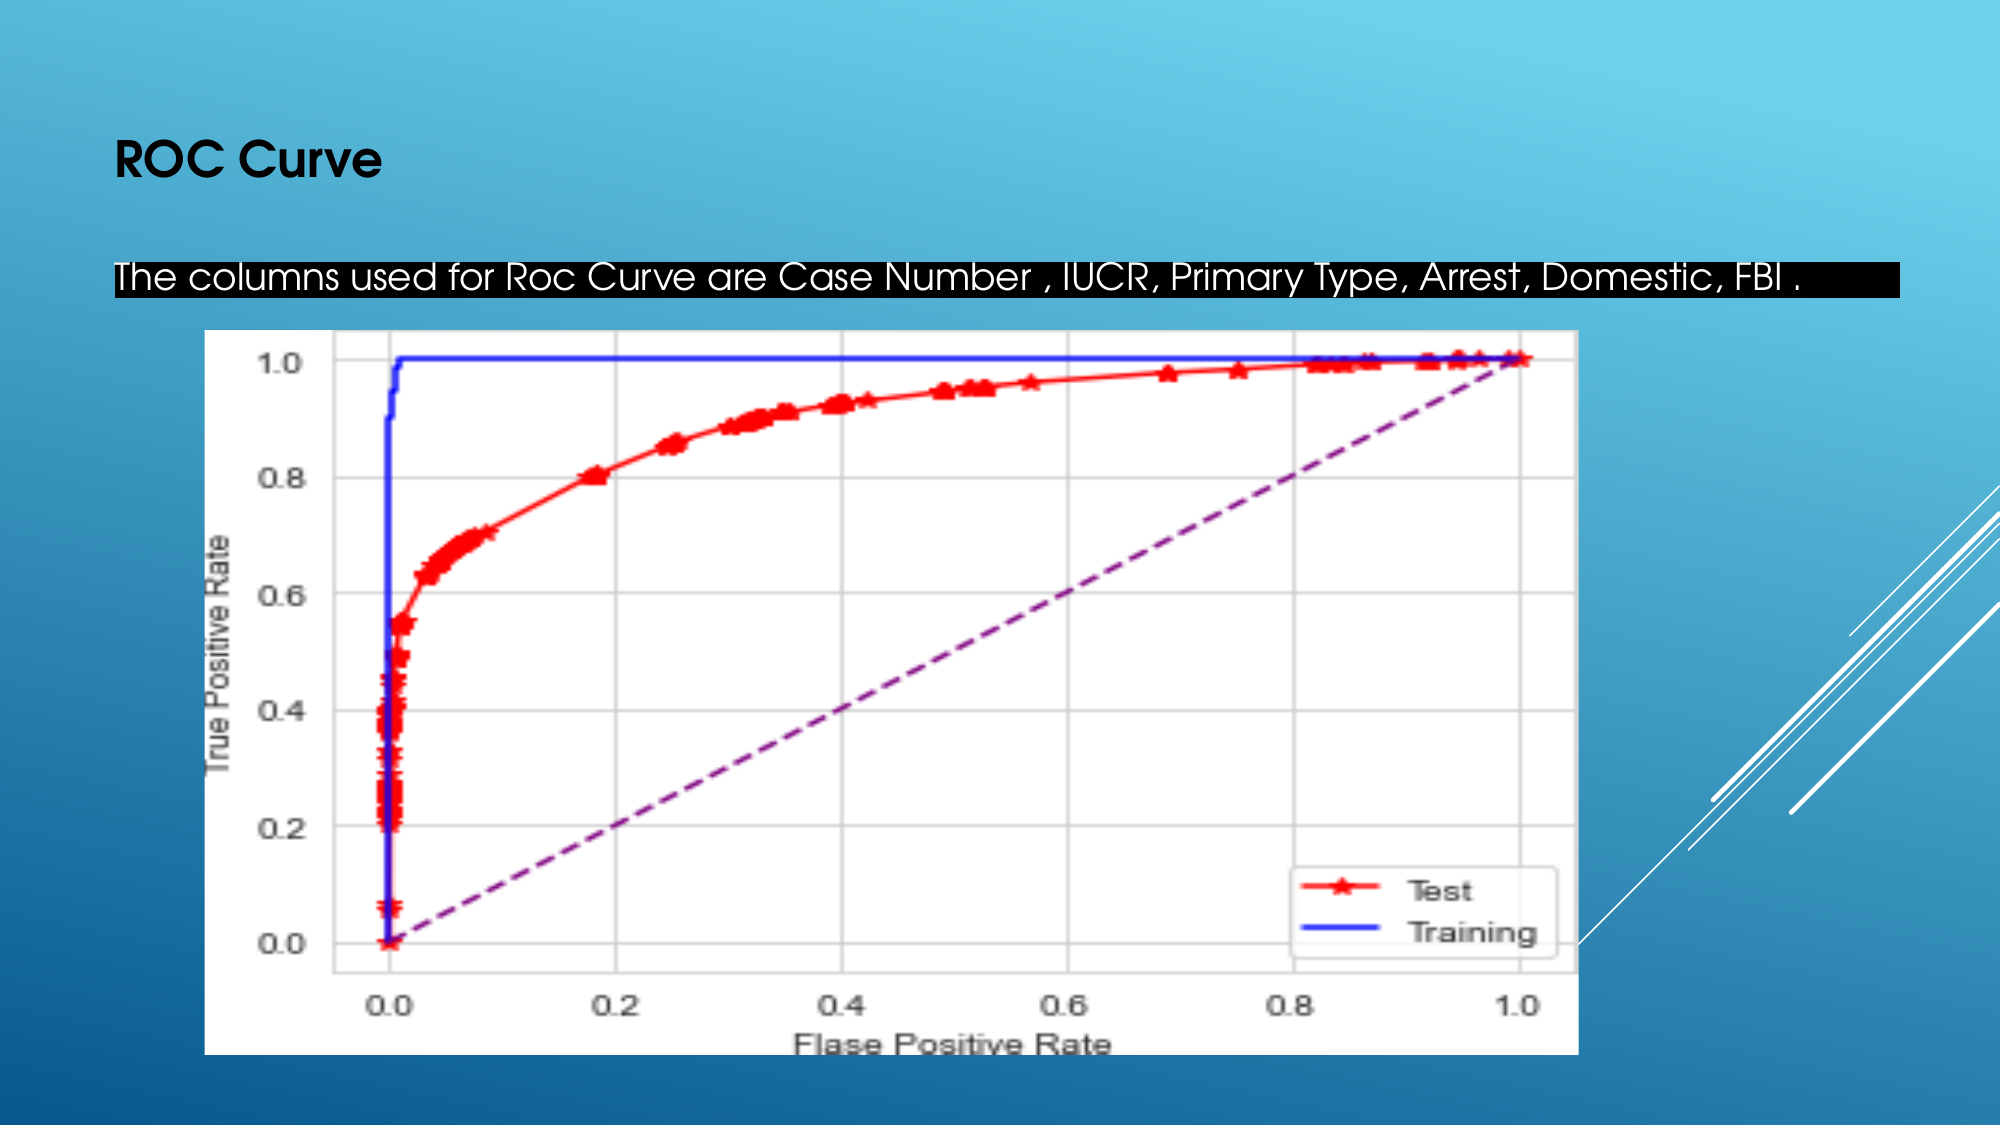

ROC Curve
The columns used for Roc Curve are Case Number , IUCR, Primary Type, Arrest, Domestic, FBI .